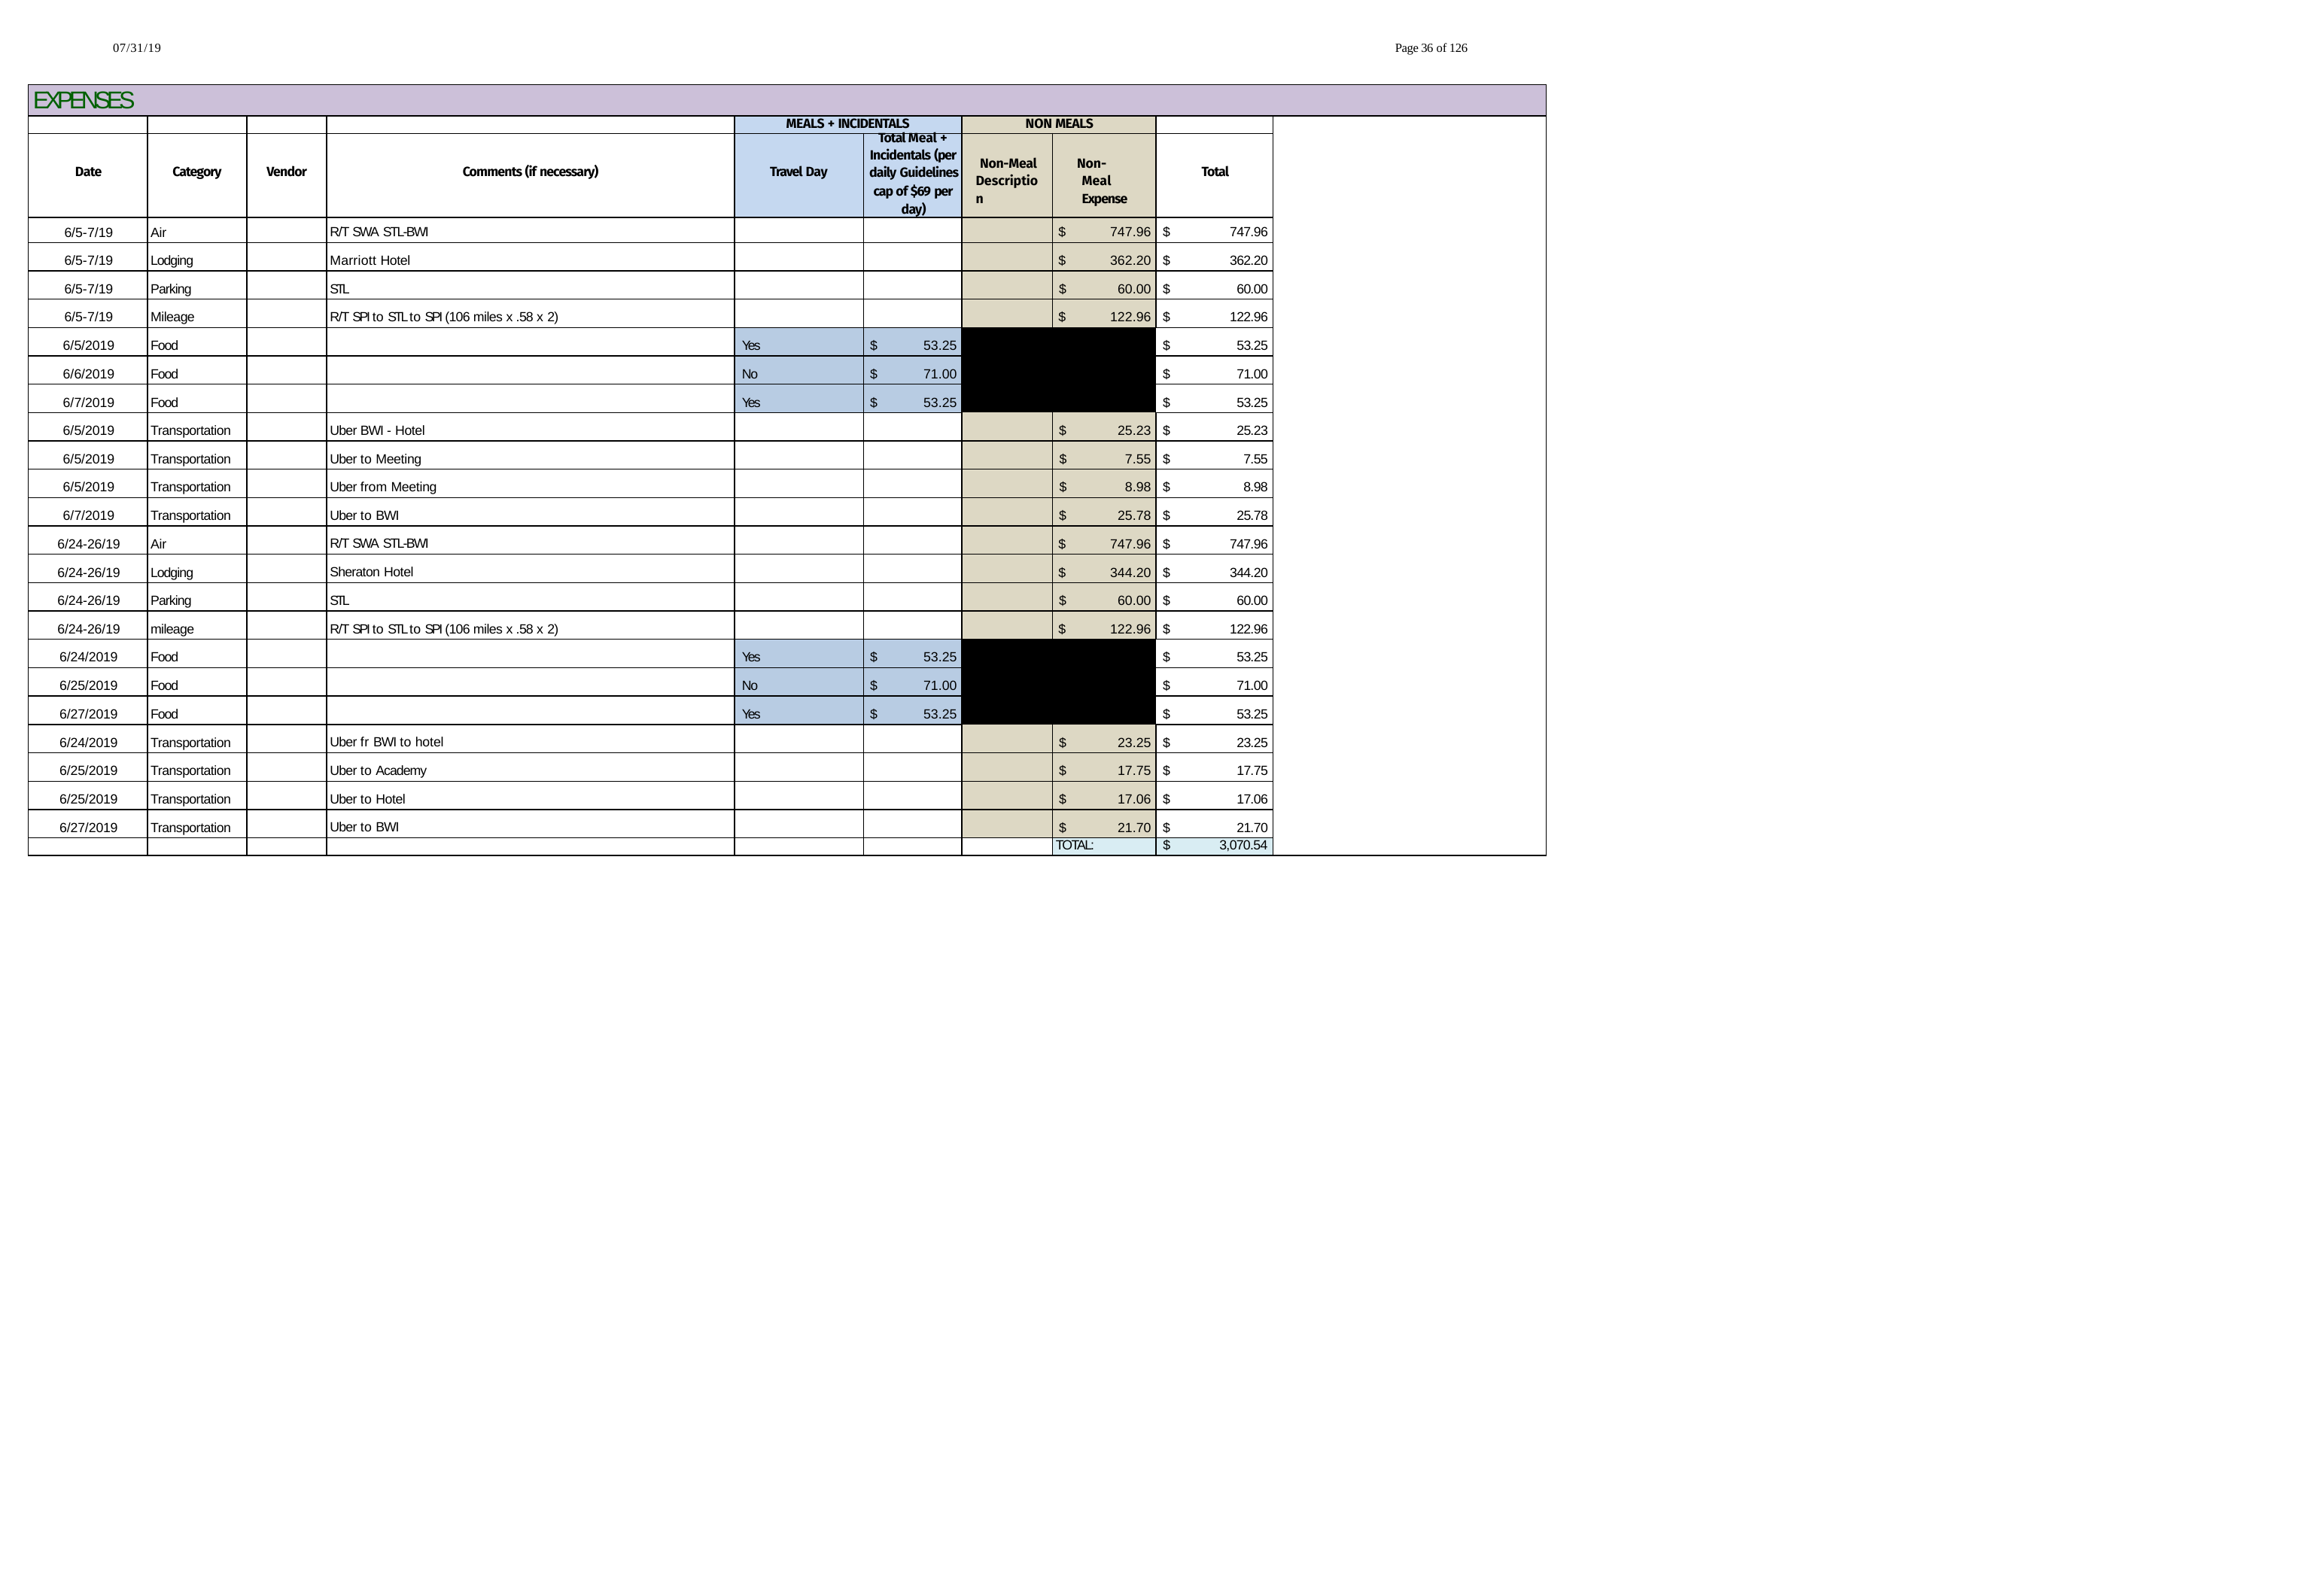

07/31/19
Page 36 of 126
| EXPENSES |  |  |  |  |  |  |  |  |  |
| --- | --- | --- | --- | --- | --- | --- | --- | --- | --- |
|  |  |  |  | MEALS + INCIDENTALS |  | NON MEALS |  |  |  |
| Date | Category | Vendor | Comments (if necessary) | Travel Day | Total Meal + Incidentals (per daily Guidelines cap of $69 per day) | Non-Meal Description | Non-Meal Expense | Total |  |
| 6/5-7/19 | Air |  | R/T SWA STL-BWI |  |  |  | $ 747.96 | $ 747.96 |  |
| 6/5-7/19 | Lodging |  | Marriott Hotel |  |  |  | $ 362.20 | $ 362.20 |  |
| 6/5-7/19 | Parking |  | STL |  |  |  | $ 60.00 | $ 60.00 |  |
| 6/5-7/19 | Mileage |  | R/T SPI to STL to SPI (106 miles x .58 x 2) |  |  |  | $ 122.96 | $ 122.96 |  |
| 6/5/2019 | Food |  |  | Yes | $ 53.25 |  |  | $ 53.25 |  |
| 6/6/2019 | Food |  |  | No | $ 71.00 |  |  | $ 71.00 |  |
| 6/7/2019 | Food |  |  | Yes | $ 53.25 |  |  | $ 53.25 |  |
| 6/5/2019 | Transportation |  | Uber BWI - Hotel |  |  |  | $ 25.23 | $ 25.23 |  |
| 6/5/2019 | Transportation |  | Uber to Meeting |  |  |  | $ 7.55 | $ 7.55 |  |
| 6/5/2019 | Transportation |  | Uber from Meeting |  |  |  | $ 8.98 | $ 8.98 |  |
| 6/7/2019 | Transportation |  | Uber to BWI |  |  |  | $ 25.78 | $ 25.78 |  |
| 6/24-26/19 | Air |  | R/T SWA STL-BWI |  |  |  | $ 747.96 | $ 747.96 |  |
| 6/24-26/19 | Lodging |  | Sheraton Hotel |  |  |  | $ 344.20 | $ 344.20 |  |
| 6/24-26/19 | Parking |  | STL |  |  |  | $ 60.00 | $ 60.00 |  |
| 6/24-26/19 | mileage |  | R/T SPI to STL to SPI (106 miles x .58 x 2) |  |  |  | $ 122.96 | $ 122.96 |  |
| 6/24/2019 | Food |  |  | Yes | $ 53.25 |  |  | $ 53.25 |  |
| 6/25/2019 | Food |  |  | No | $ 71.00 |  |  | $ 71.00 |  |
| 6/27/2019 | Food |  |  | Yes | $ 53.25 |  |  | $ 53.25 |  |
| 6/24/2019 | Transportation |  | Uber fr BWI to hotel |  |  |  | $ 23.25 | $ 23.25 |  |
| 6/25/2019 | Transportation |  | Uber to Academy |  |  |  | $ 17.75 | $ 17.75 |  |
| 6/25/2019 | Transportation |  | Uber to Hotel |  |  |  | $ 17.06 | $ 17.06 |  |
| 6/27/2019 | Transportation |  | Uber to BWI |  |  |  | $ 21.70 | $ 21.70 |  |
|  |  |  |  |  |  |  | TOTAL: | $ 3,070.54 |  |